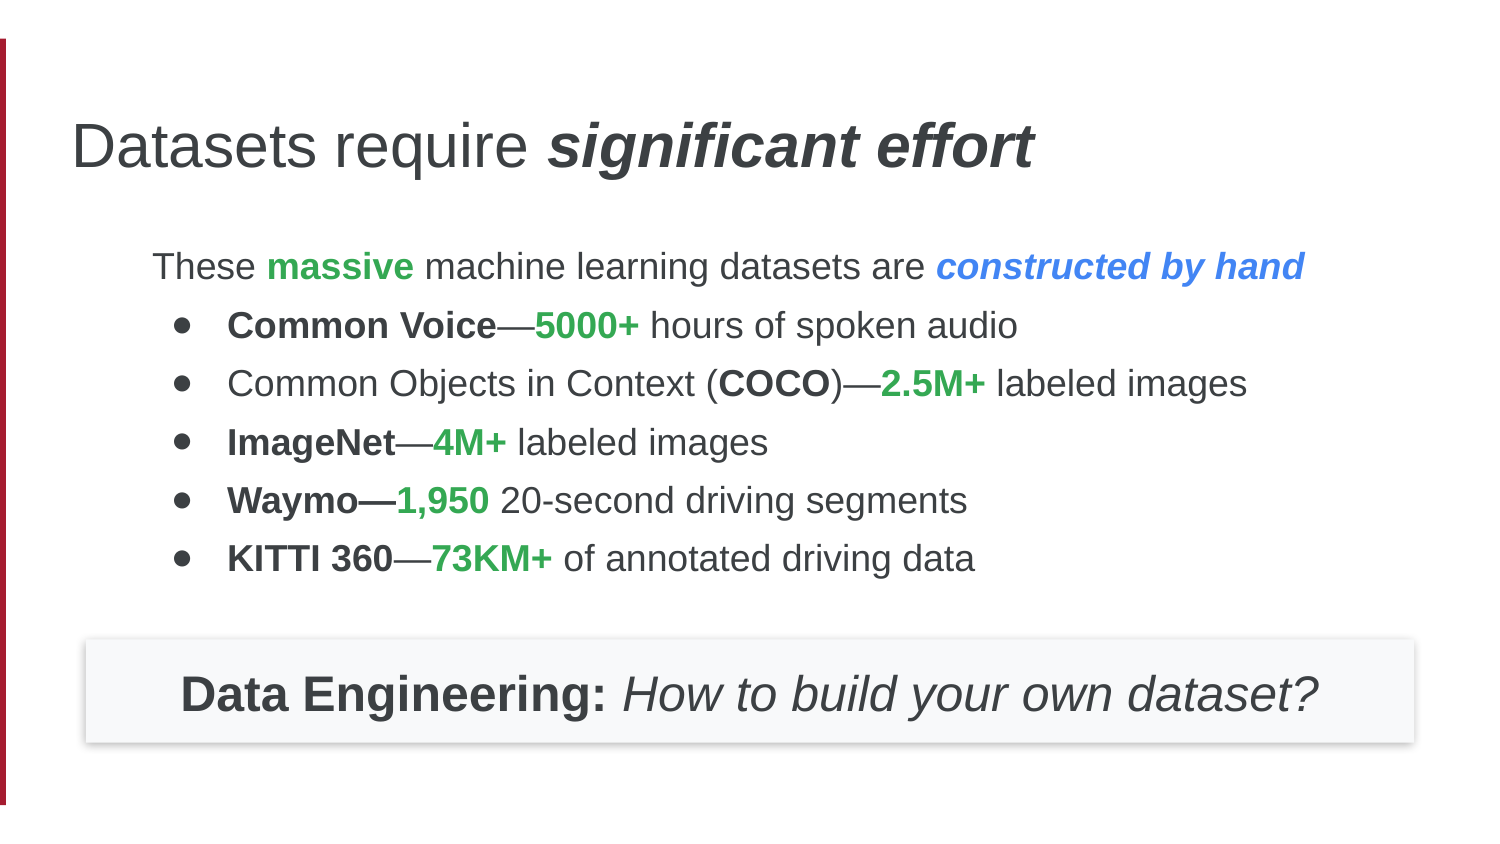

# Datasets require significant effort

These massive machine learning datasets are constructed by hand
Common Voice—5000+ hours of spoken audio
Common Objects in Context (COCO)—2.5M+ labeled images
ImageNet—4M+ labeled images
Waymo—1,950 20-second driving segments
KITTI 360—73KM+ of annotated driving data

Data Engineering: How to build your own dataset?